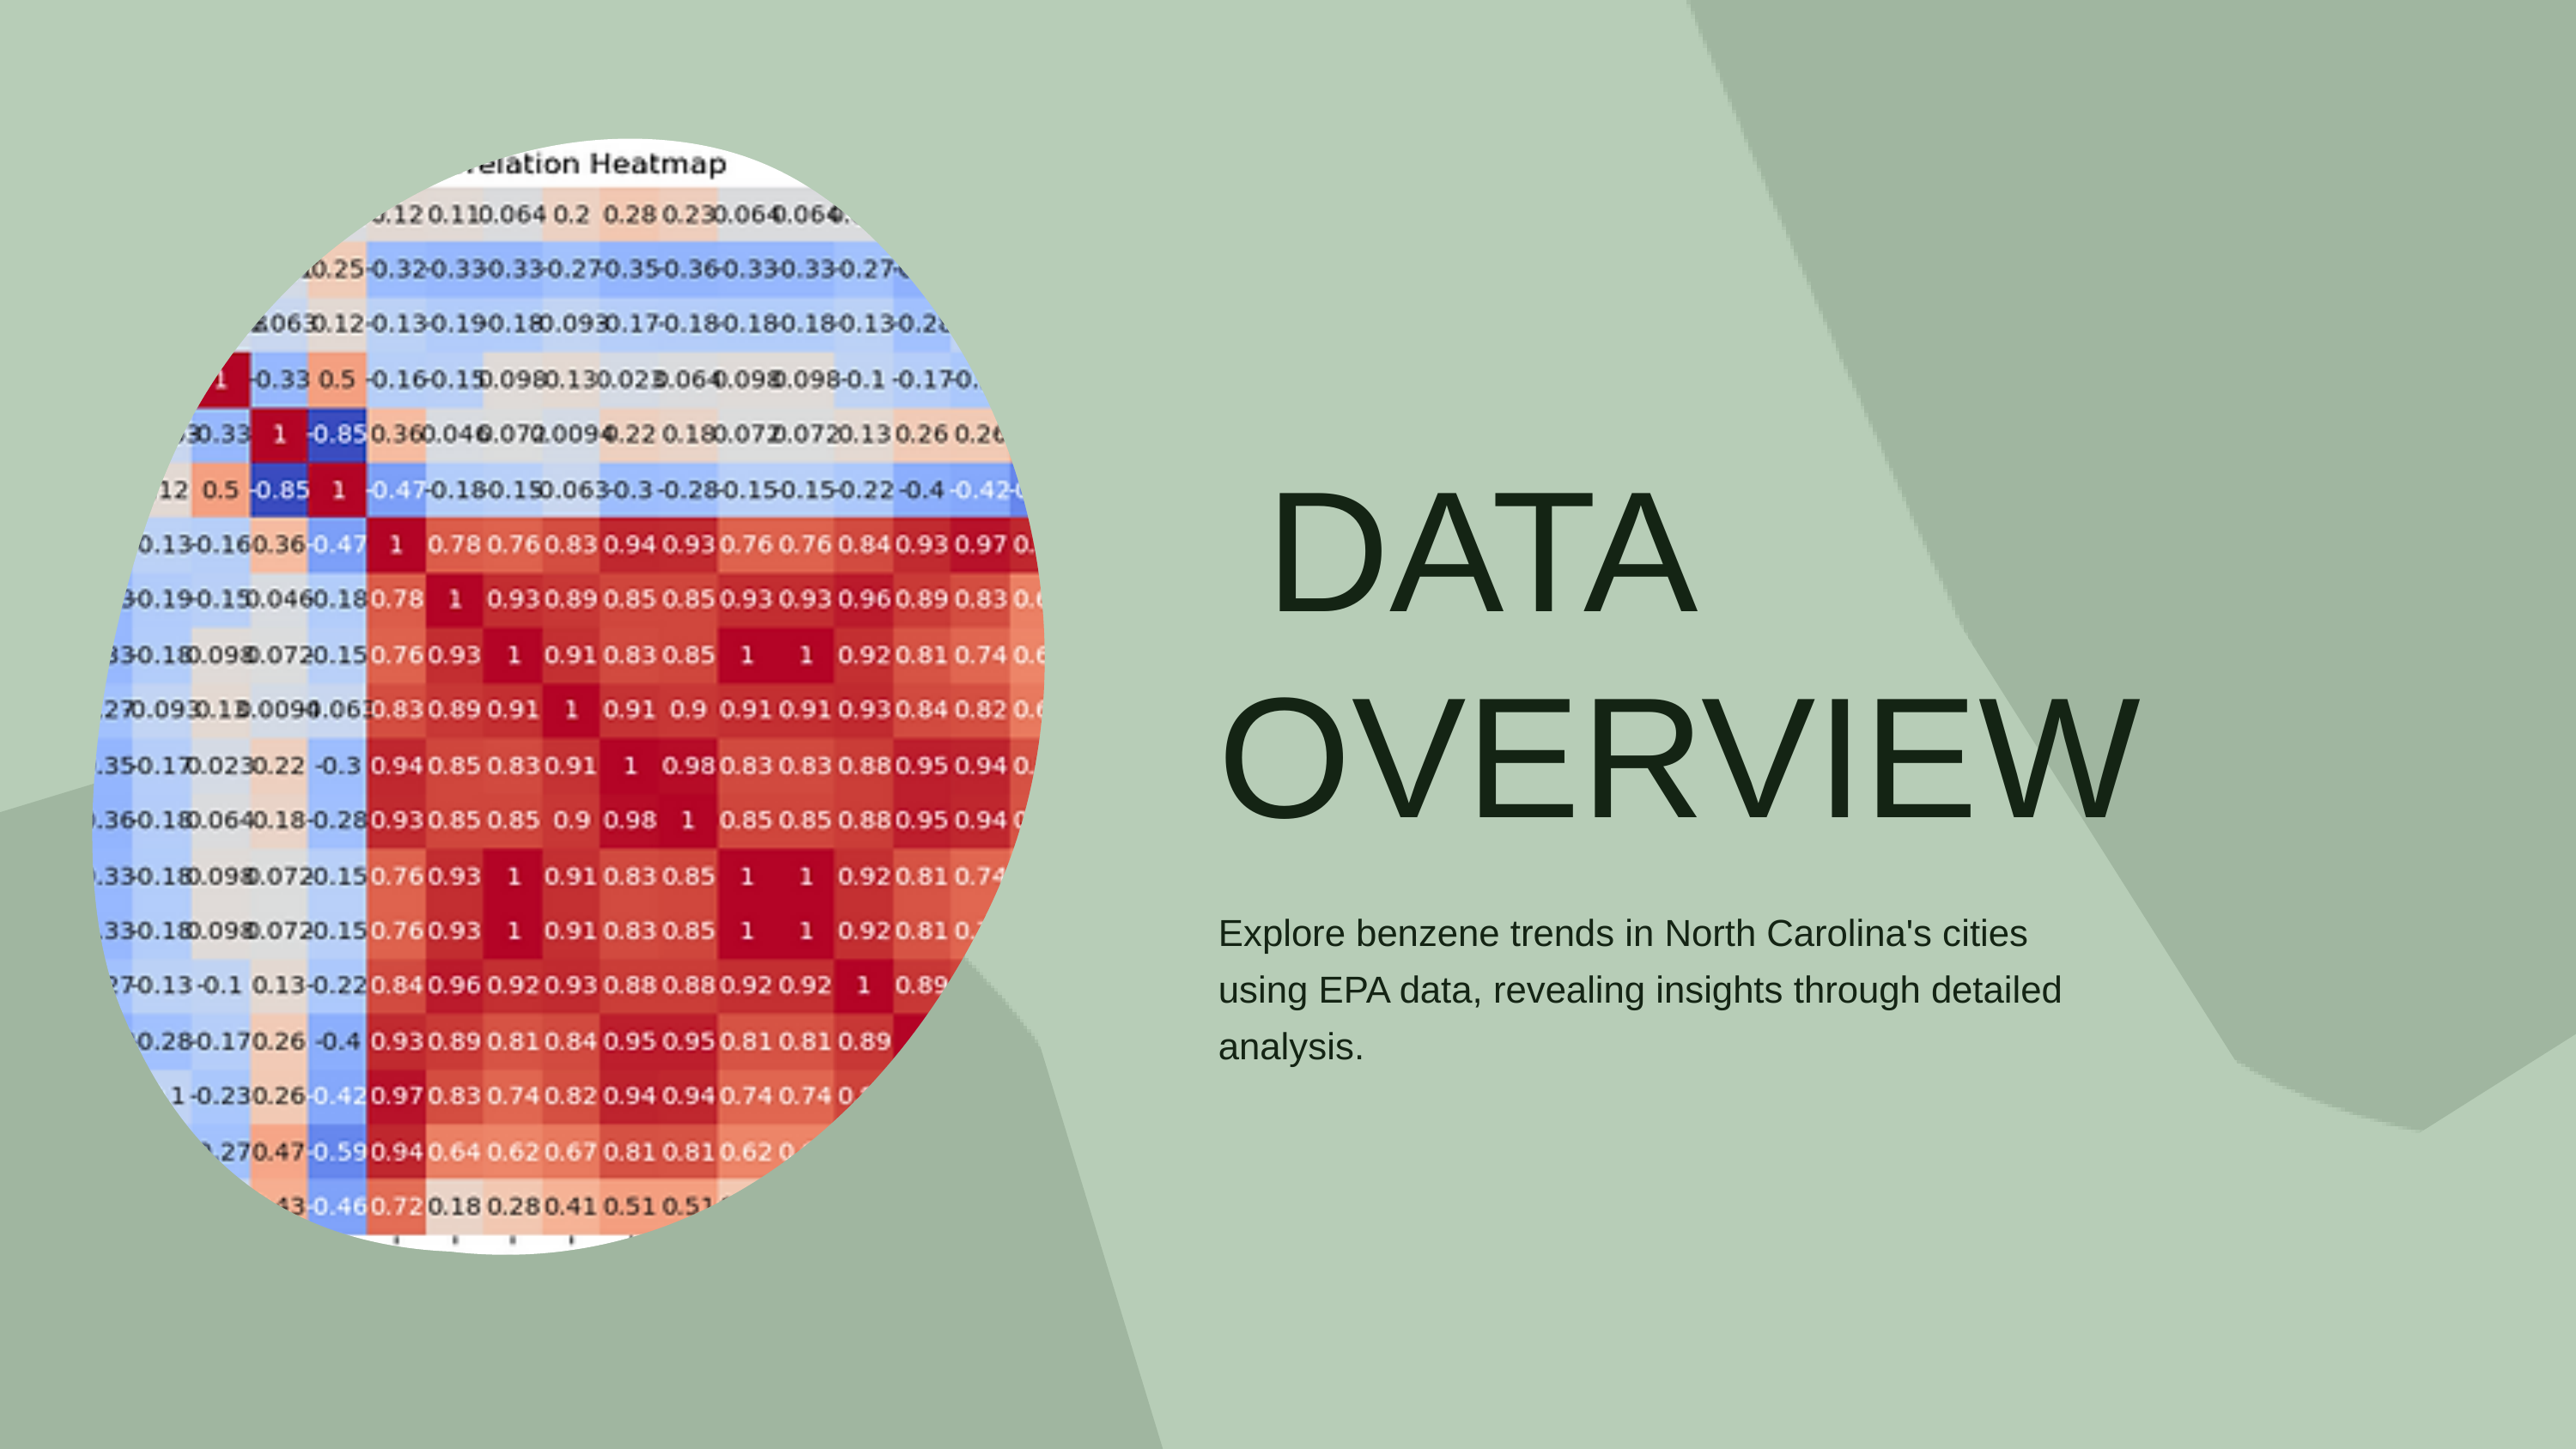

DATA OVERVIEW
Explore benzene trends in North Carolina's cities using EPA data, revealing insights through detailed analysis.